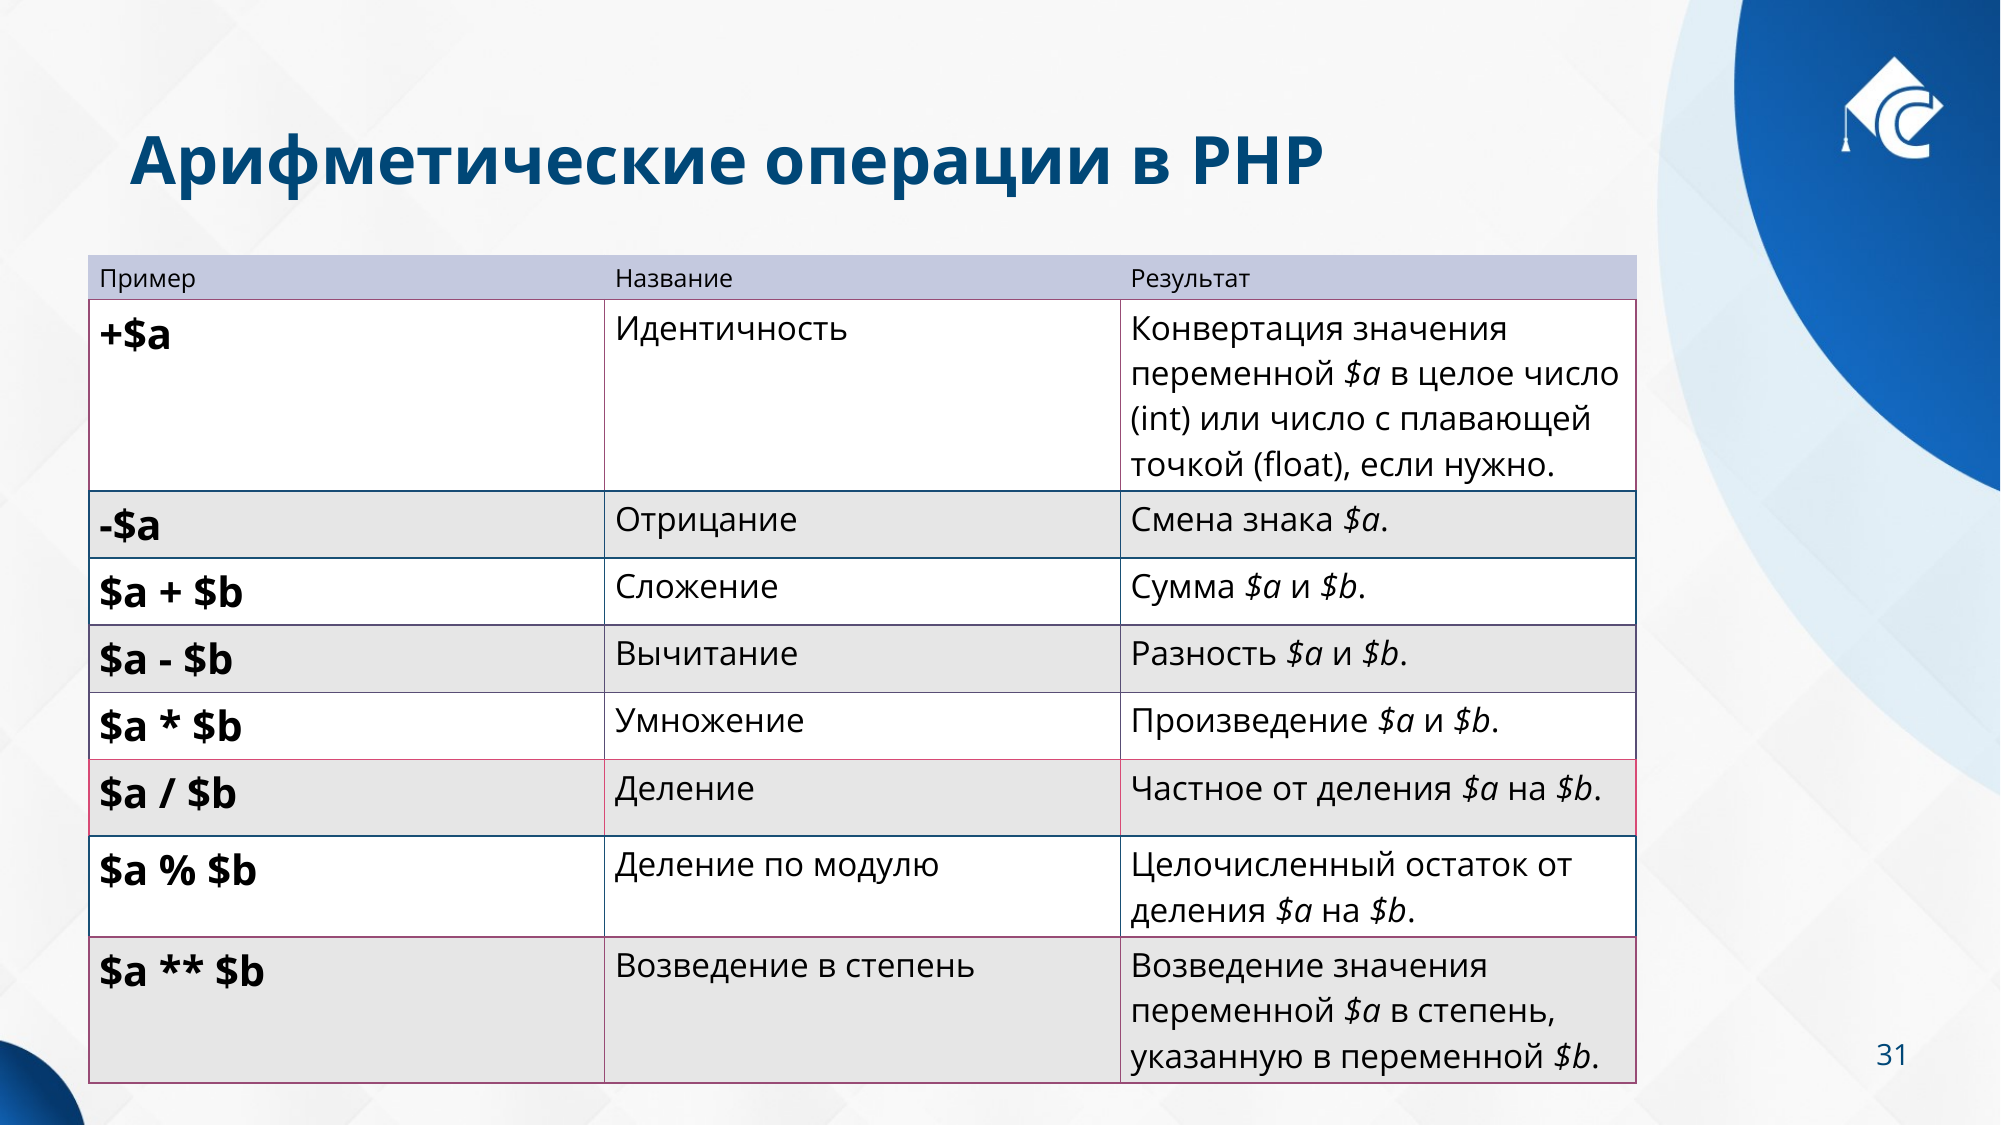

# Арифметические операции в PHP
| Пример | Название | Результат |
| --- | --- | --- |
| +$a | Идентичность | Конвертация значения переменной $a в целое число (int) или число с плавающей точкой (float), если нужно. |
| -$a | Отрицание | Смена знака $a. |
| $a + $b | Сложение | Сумма $a и $b. |
| $a - $b | Вычитание | Разность $a и $b. |
| $a \* $b | Умножение | Произведение $a и $b. |
| $a / $b | Деление | Частное от деления $a на $b. |
| $a % $b | Деление по модулю | Целочисленный остаток от деления $a на $b. |
| $a \*\* $b | Возведение в степень | Возведение значения переменной $a в степень, указанную в переменной $b. |
31